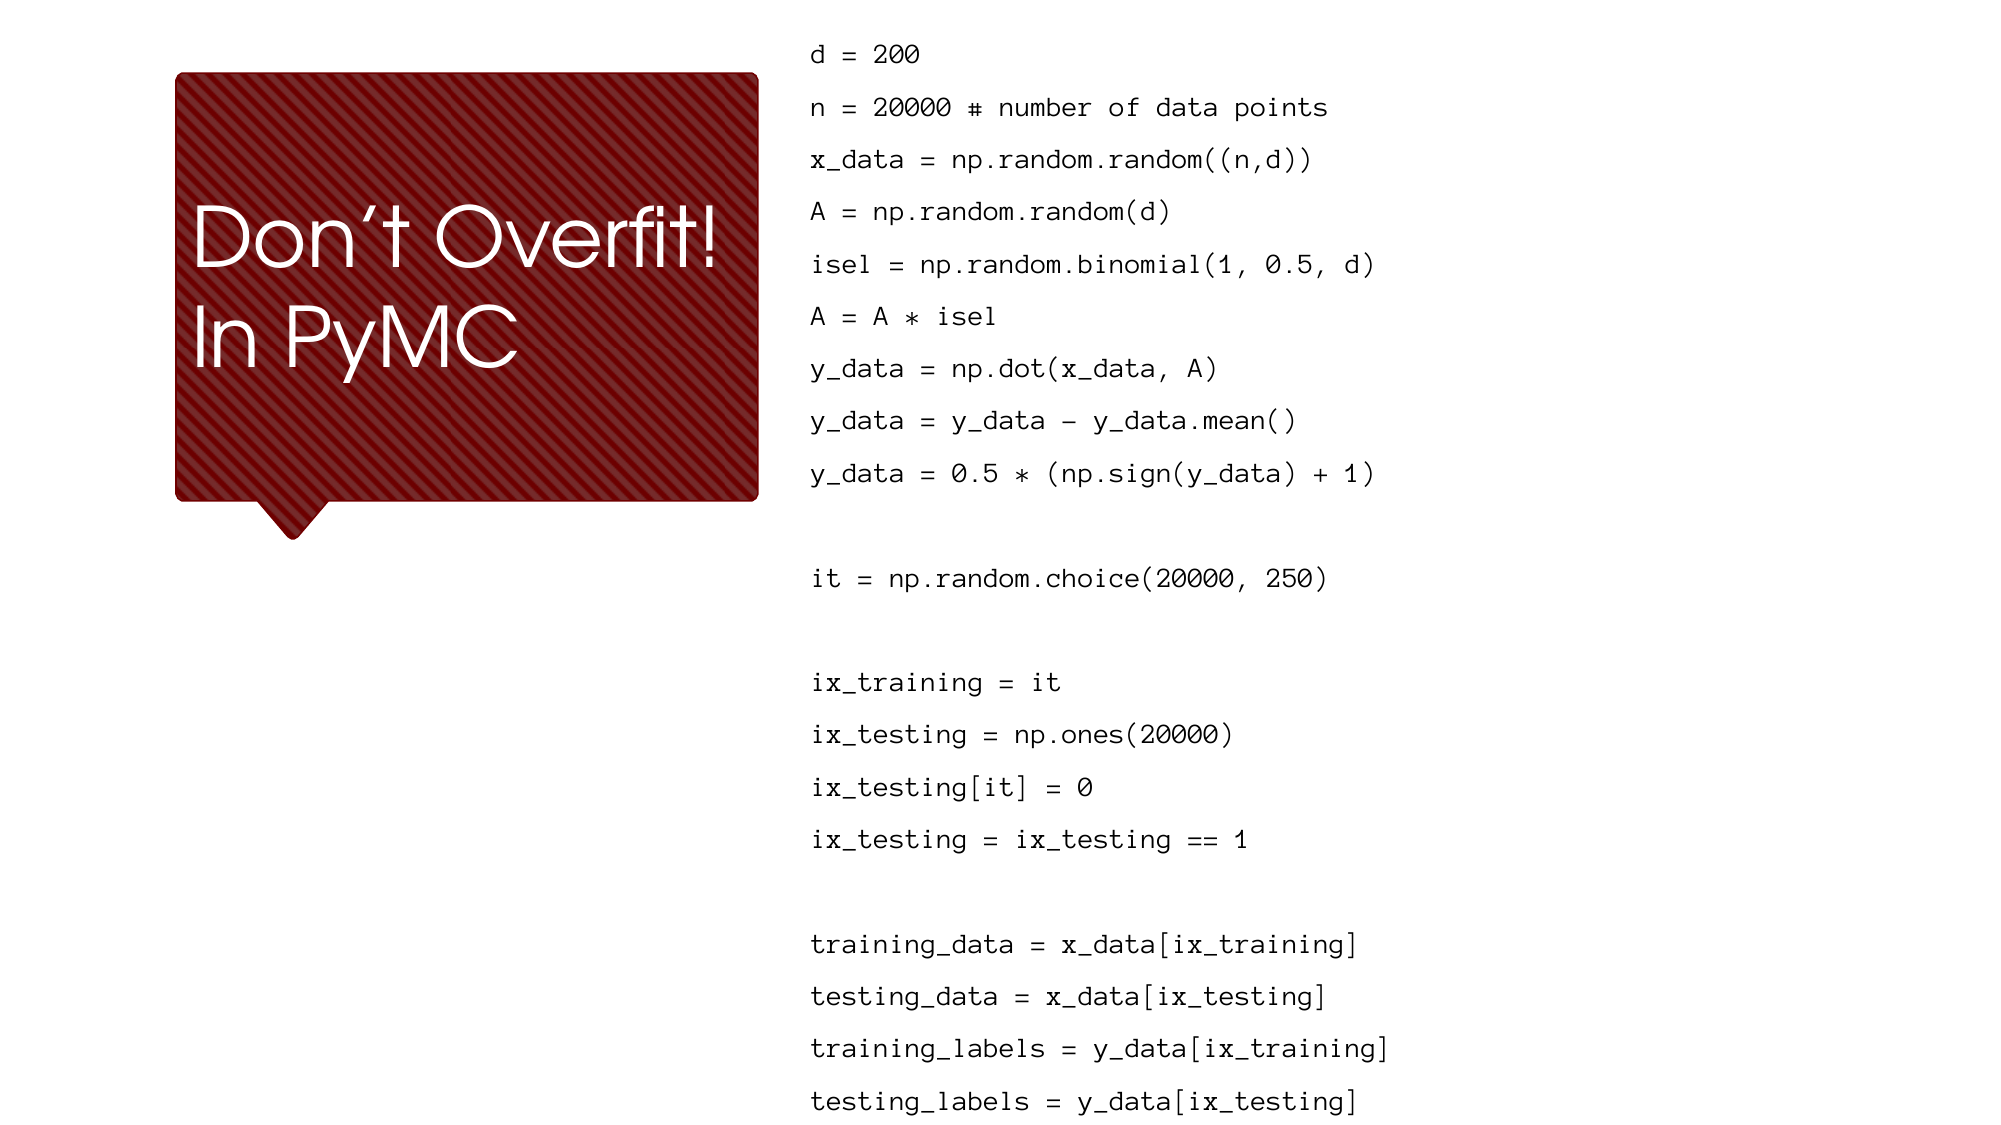

d = 200
n = 20000 # number of data points
x_data = np.random.random((n,d))
A = np.random.random(d)
isel = np.random.binomial(1, 0.5, d)
A = A * isel
y_data = np.dot(x_data, A)
y_data = y_data - y_data.mean()
y_data = 0.5 * (np.sign(y_data) + 1)

it = np.random.choice(20000, 250)

ix_training = it
ix_testing = np.ones(20000)
ix_testing[it] = 0
ix_testing = ix_testing == 1

training_data = x_data[ix_training]
testing_data = x_data[ix_testing]
training_labels = y_data[ix_training]
testing_labels = y_data[ix_testing]
# Don’t Overfit! In PyMC